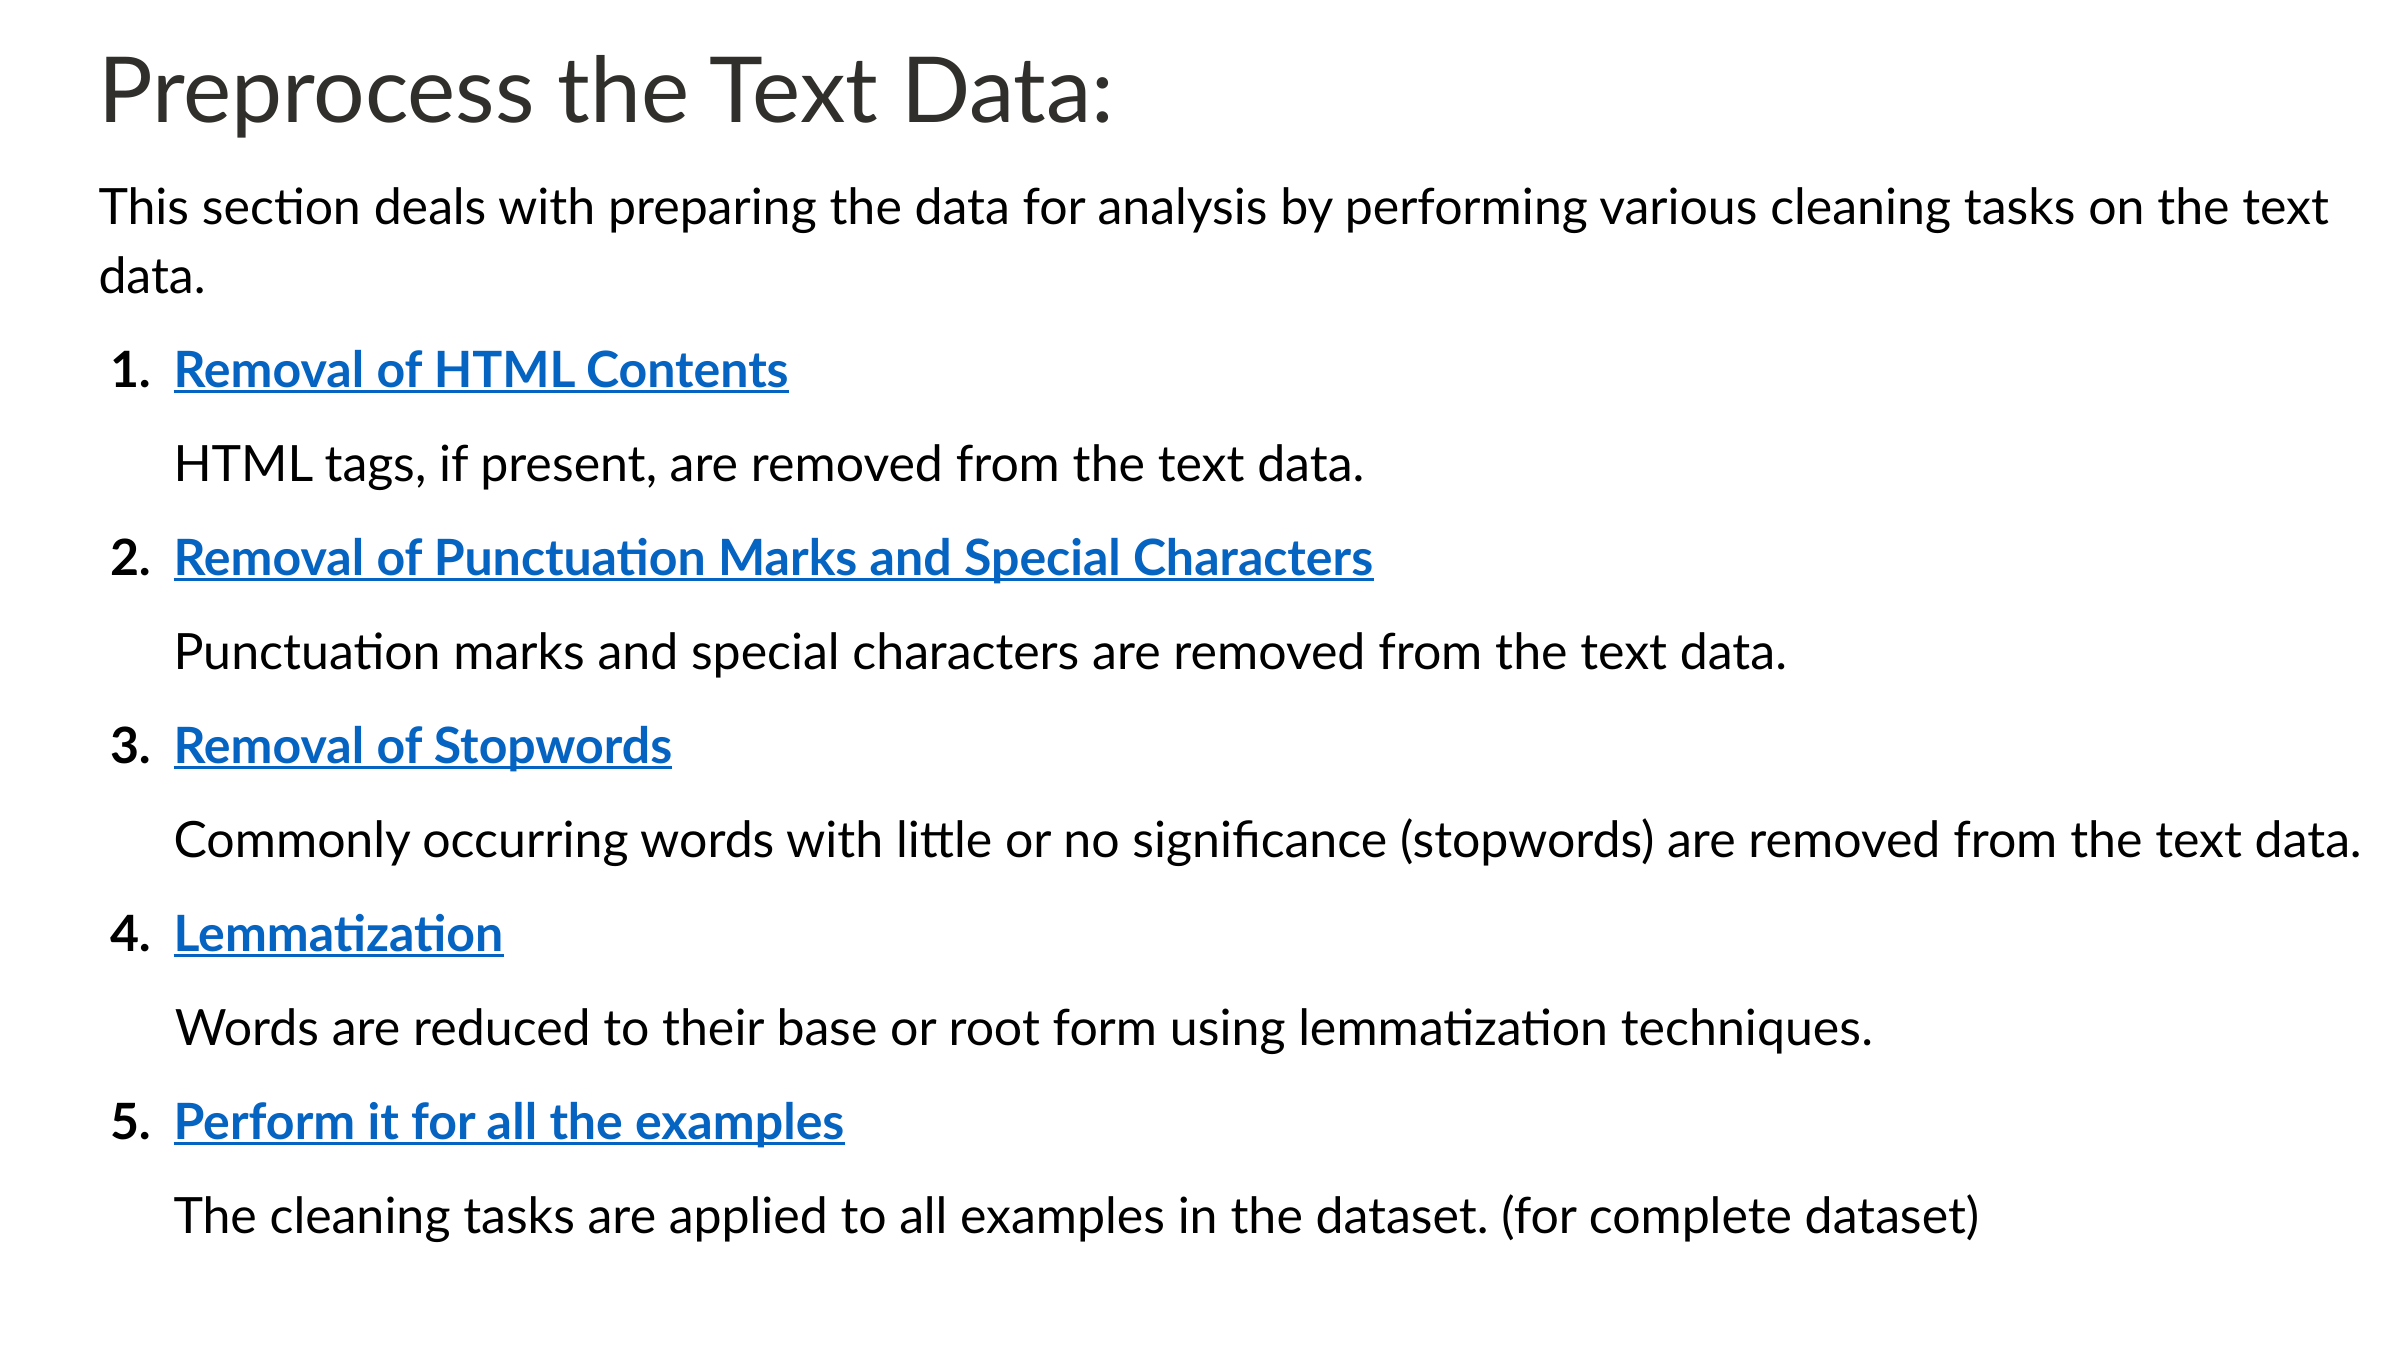

Preprocess the Text Data:
This section deals with preparing the data for analysis by performing various cleaning tasks on the text data.
Removal of HTML Contents
HTML tags, if present, are removed from the text data.
Removal of Punctuation Marks and Special Characters
Punctuation marks and special characters are removed from the text data.
Removal of Stopwords
Commonly occurring words with little or no significance (stopwords) are removed from the text data.
Lemmatization
      Words are reduced to their base or root form using lemmatization techniques.
Perform it for all the examples
The cleaning tasks are applied to all examples in the dataset. (for complete dataset)